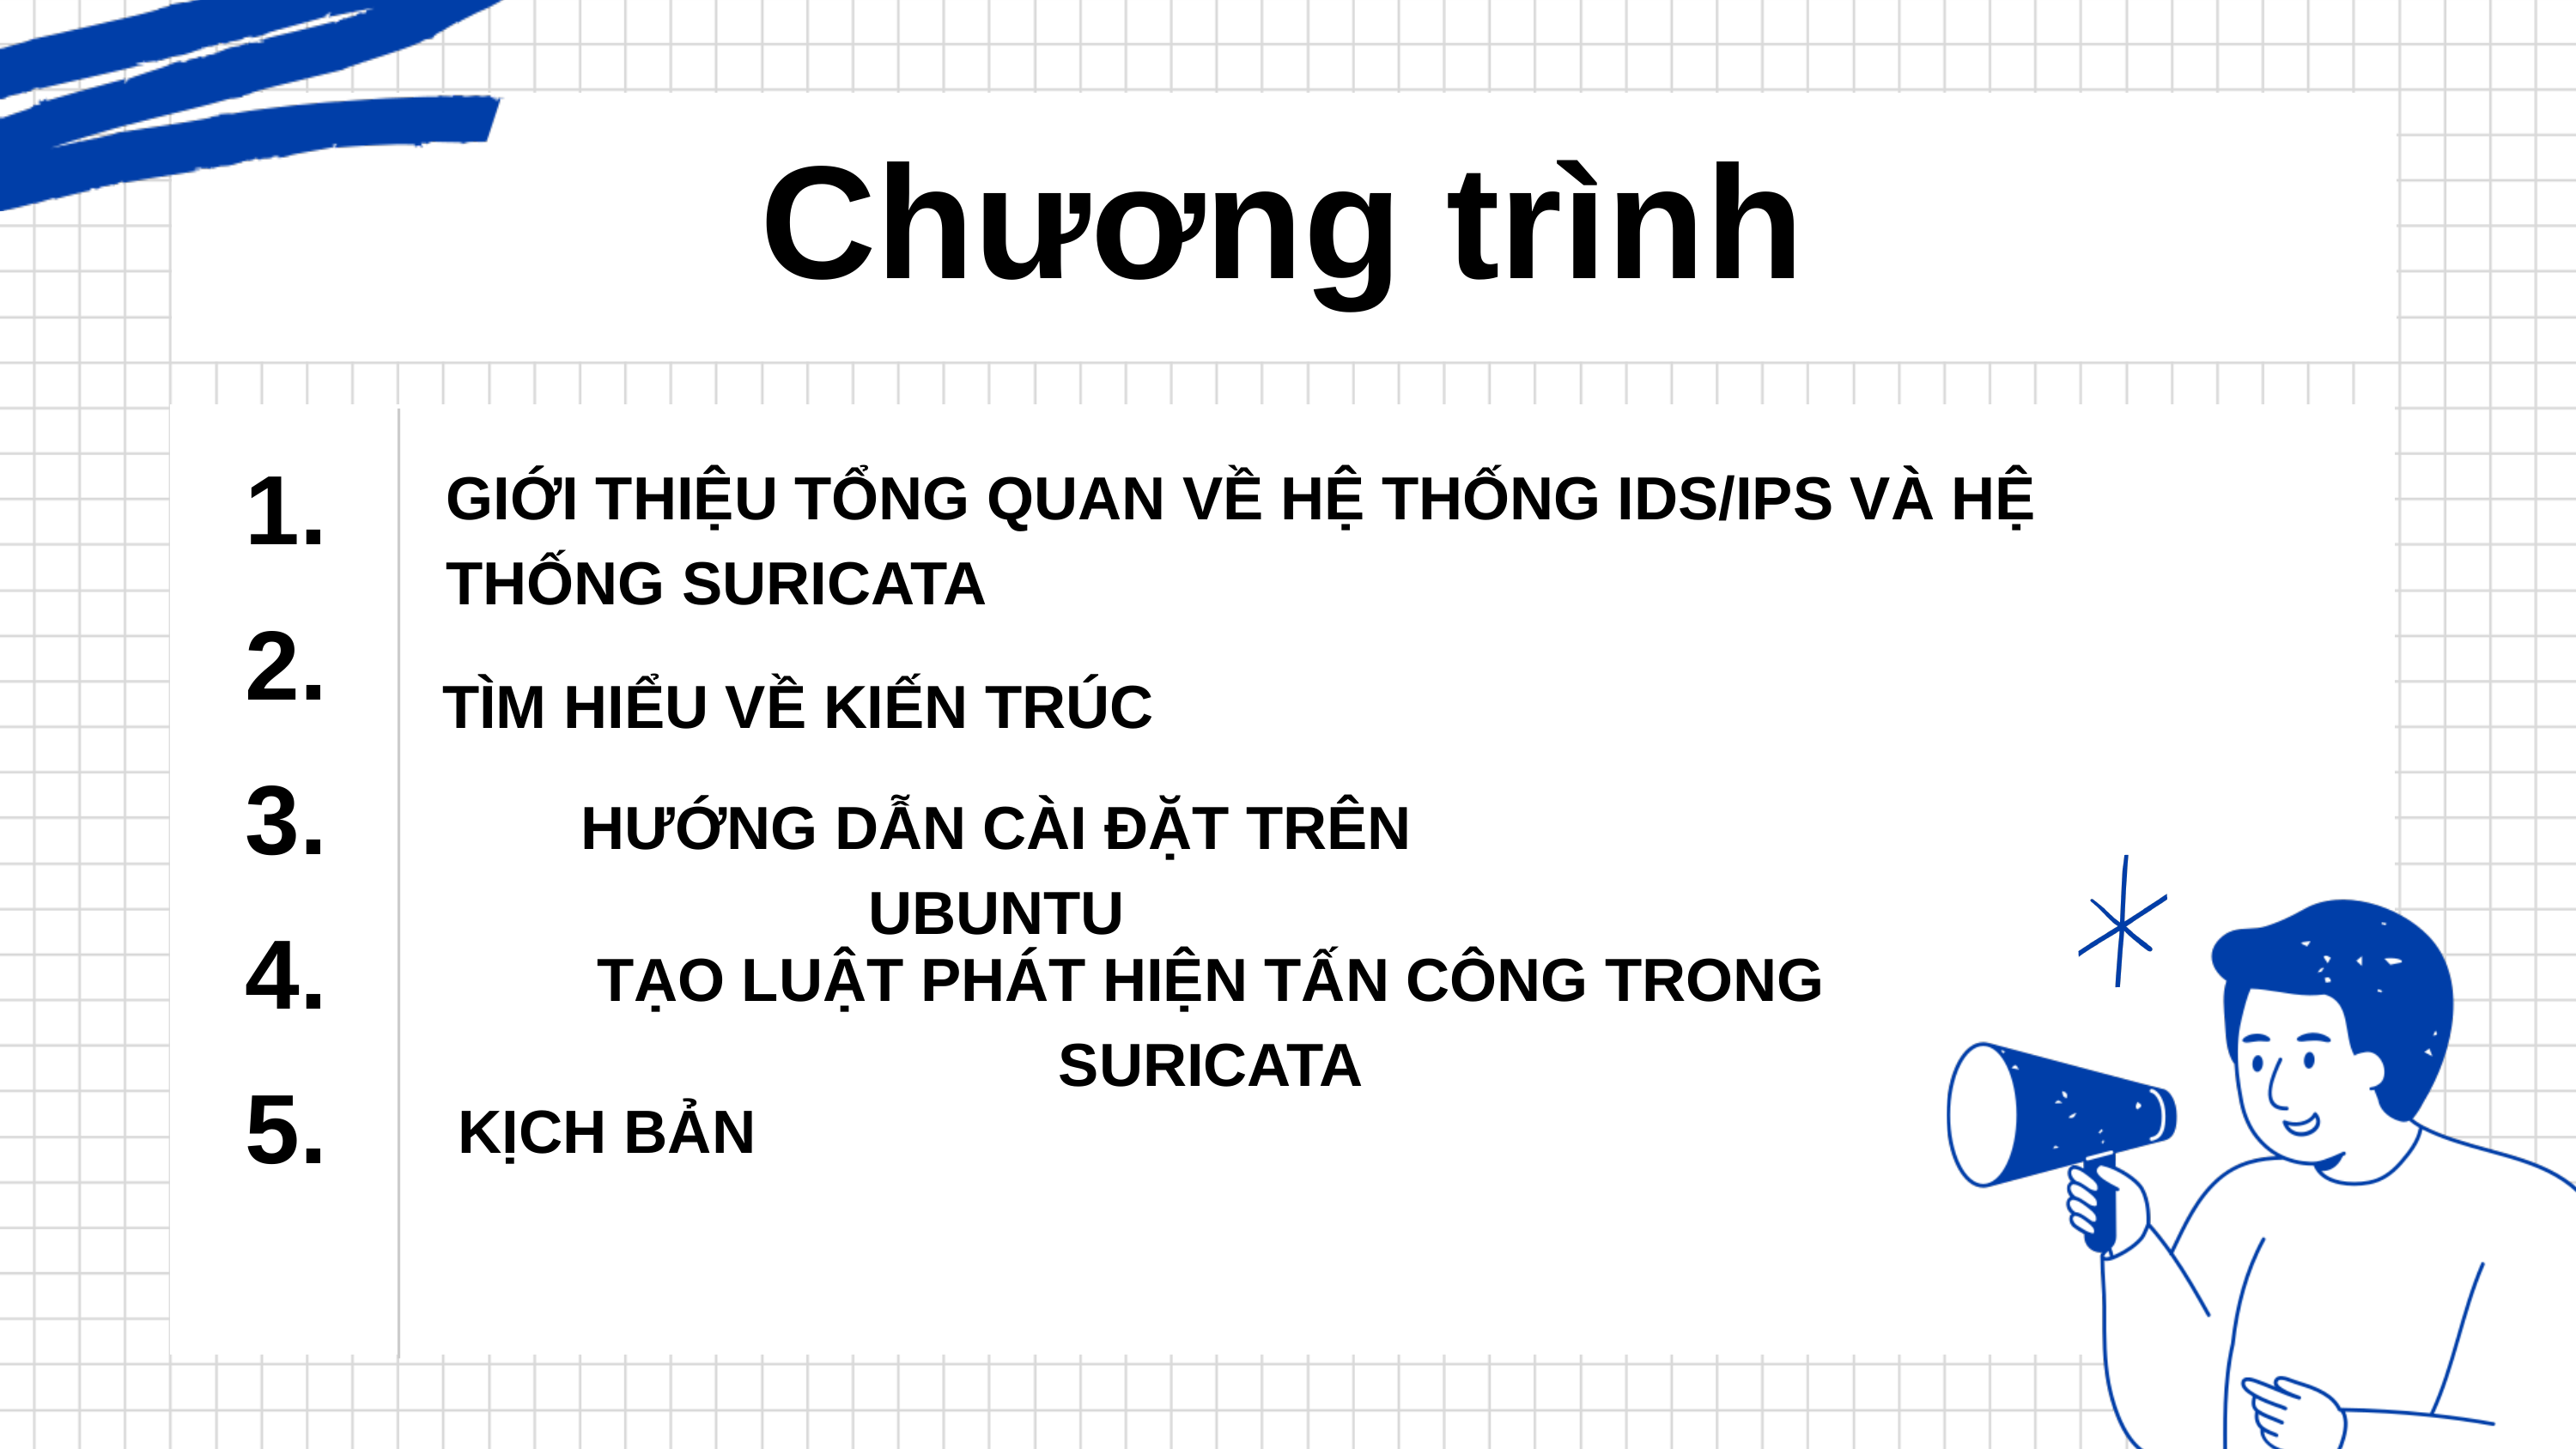

Chương trình

GIỚI THIỆU TỔNG QUAN VỀ HỆ THỐNG IDS/IPS VÀ HỆ THỐNG SURICATA
1.
2.
TÌM HIỂU VỀ KIẾN TRÚC
3.
HƯỚNG DẪN CÀI ĐẶT TRÊN UBUNTU

4.
TẠO LUẬT PHÁT HIỆN TẤN CÔNG TRONG SURICATA
5.
KỊCH BẢN